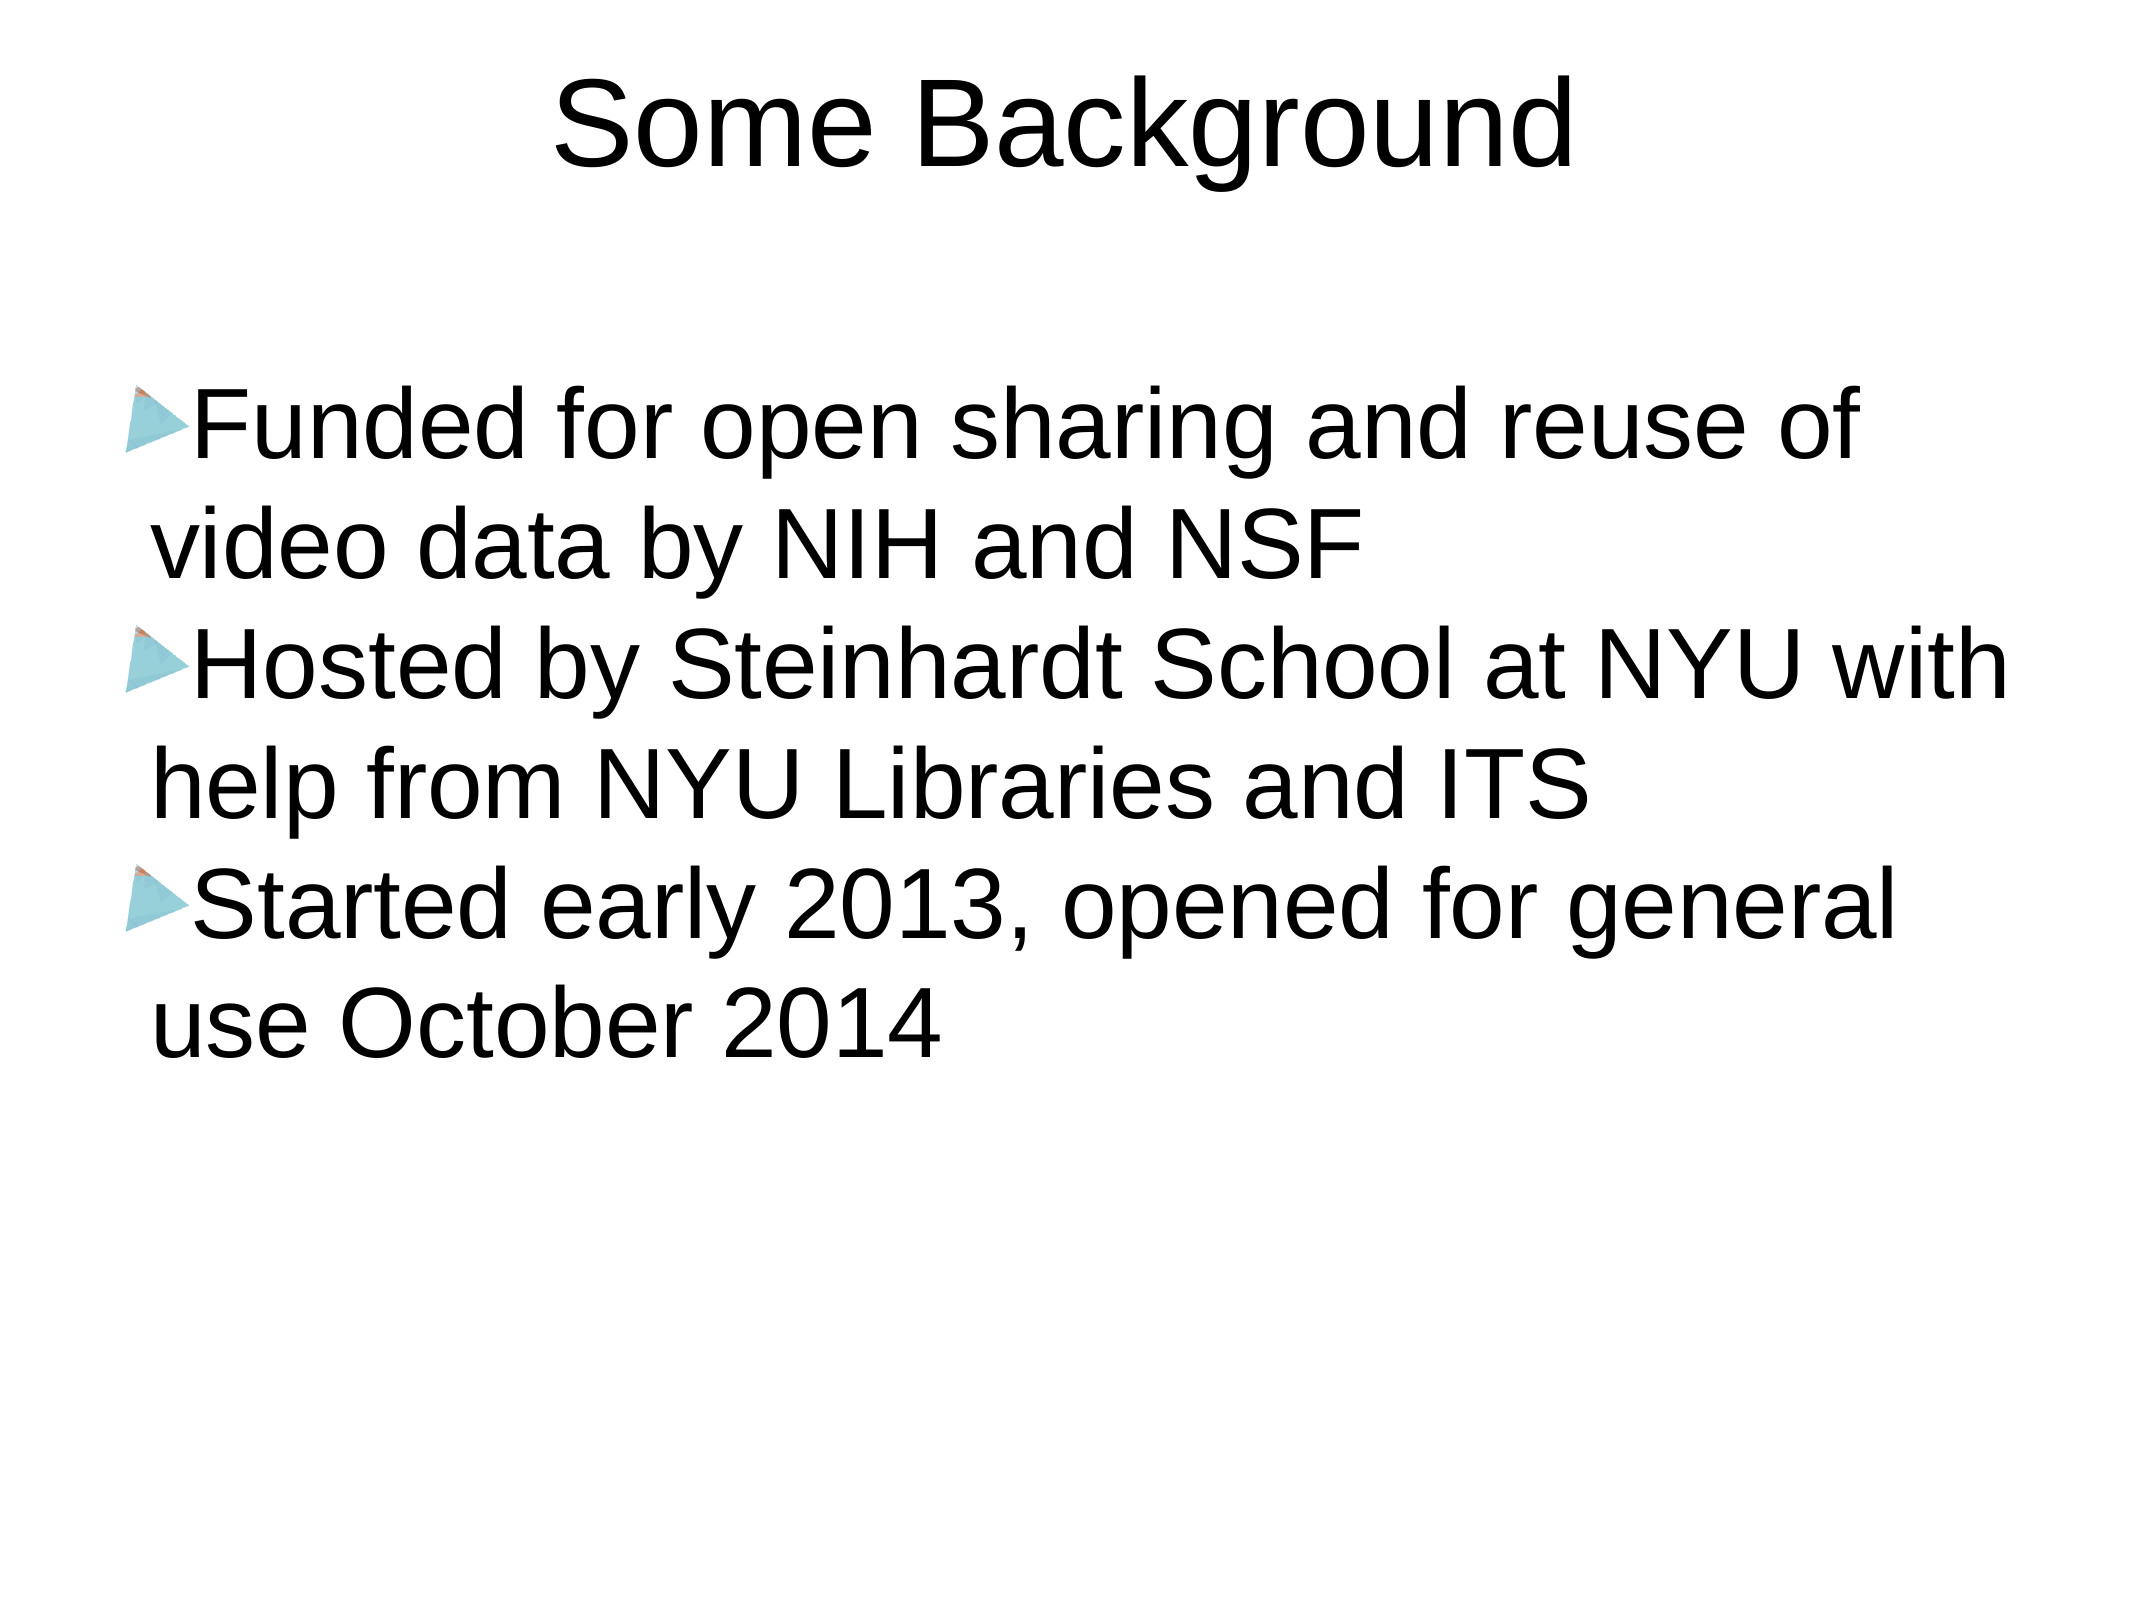

Some Background
Funded for open sharing and reuse of video data by NIH and NSF
Hosted by Steinhardt School at NYU with help from NYU Libraries and ITS
Started early 2013, opened for general use October 2014